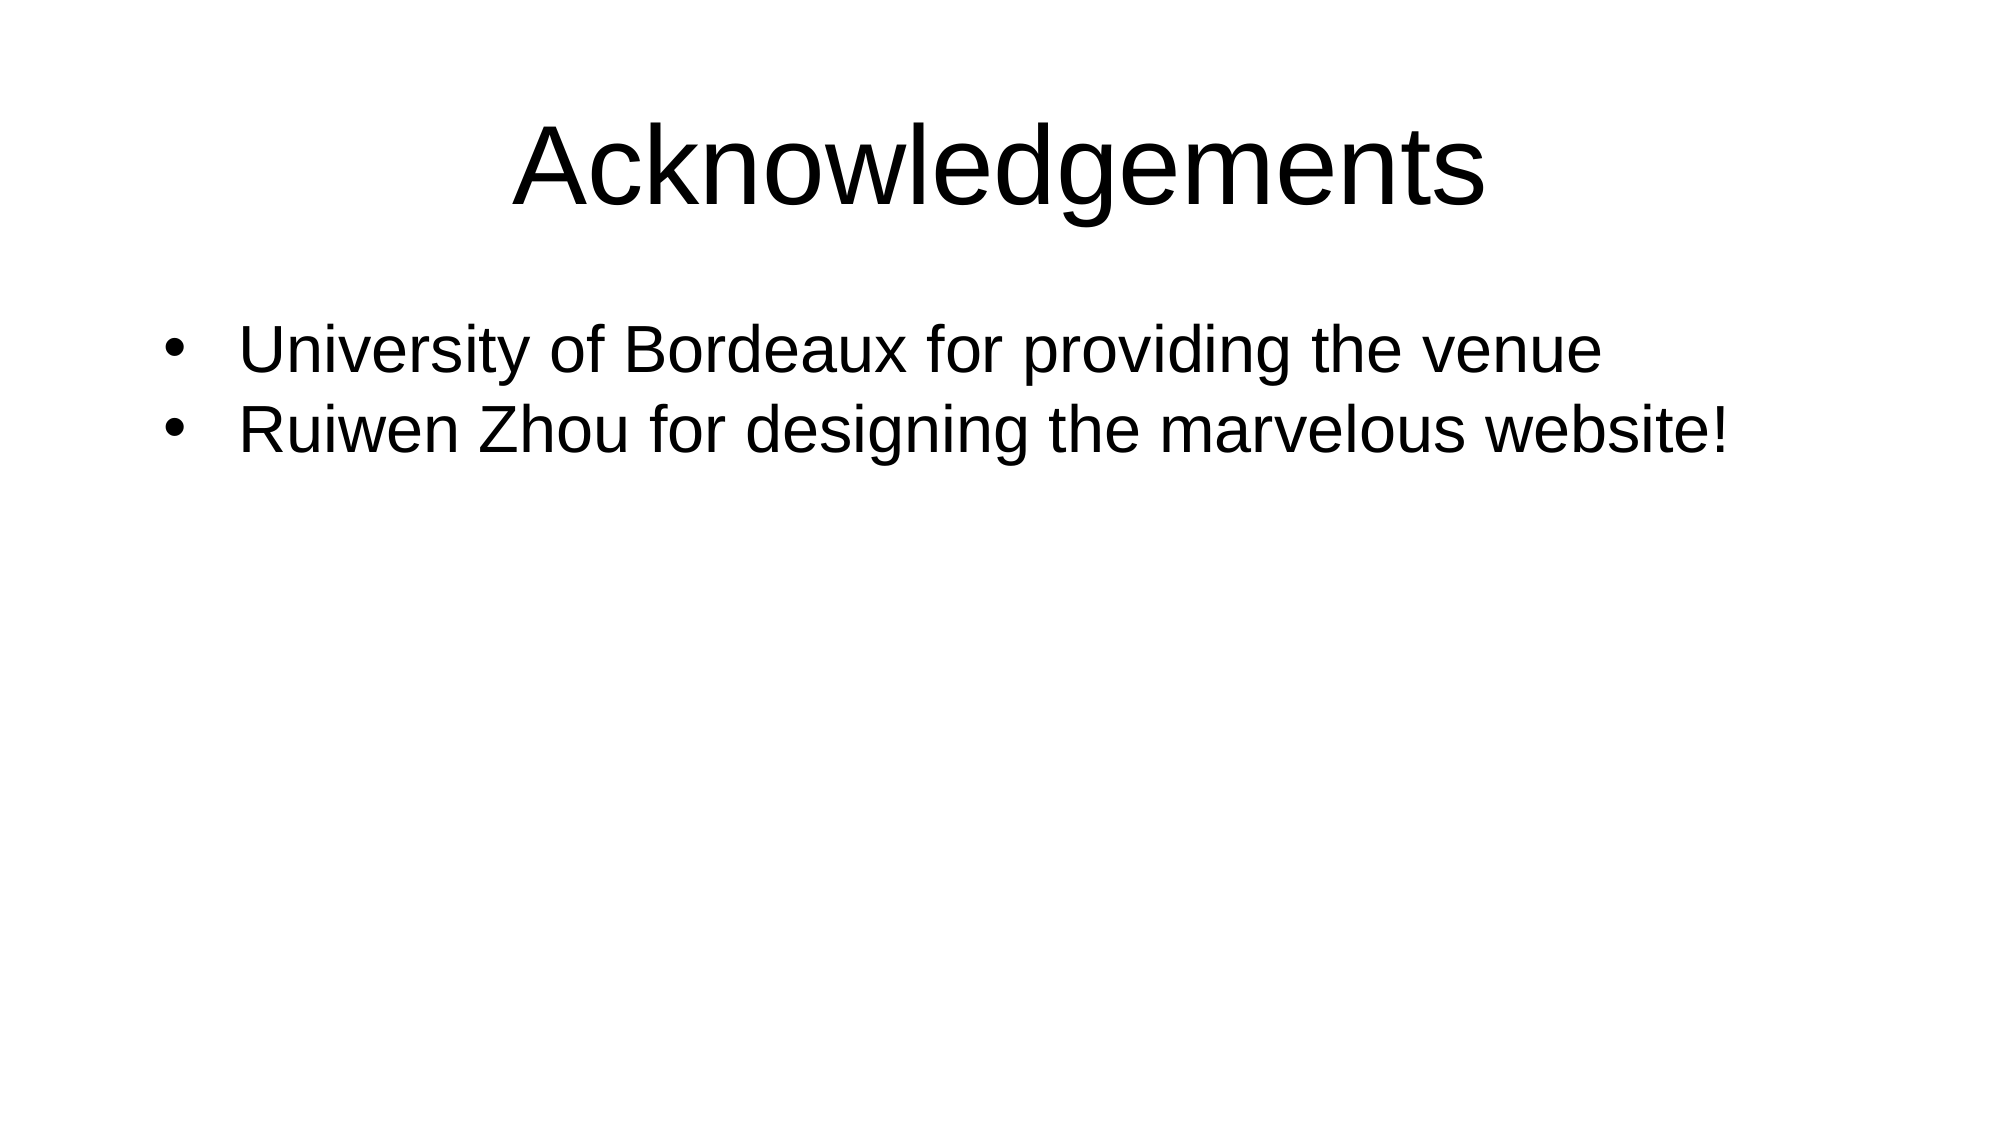

# Acknowledgements
University of Bordeaux for providing the venue
Ruiwen Zhou for designing the marvelous website!